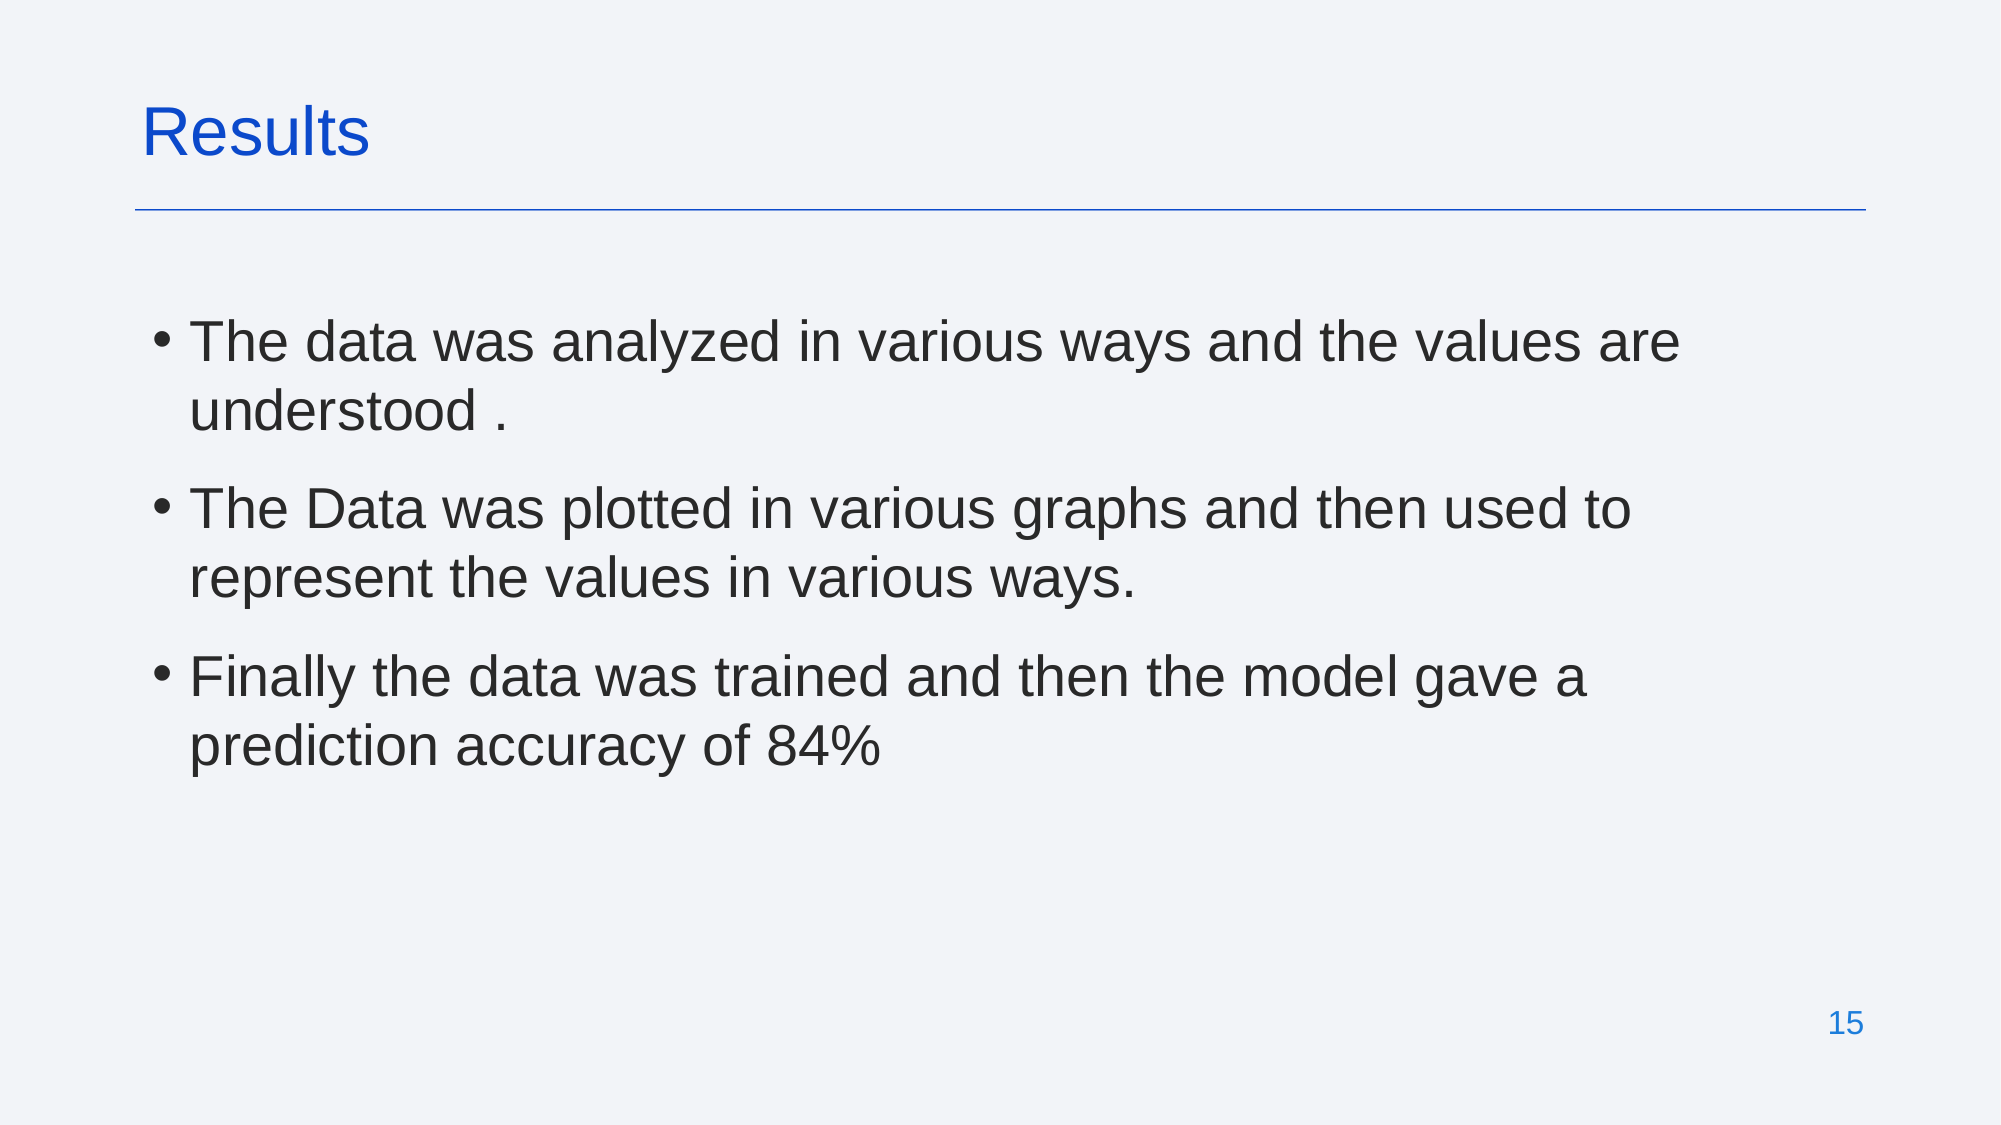

Results
The data was analyzed in various ways and the values are understood .
The Data was plotted in various graphs and then used to represent the values in various ways.
Finally the data was trained and then the model gave a prediction accuracy of 84%

15